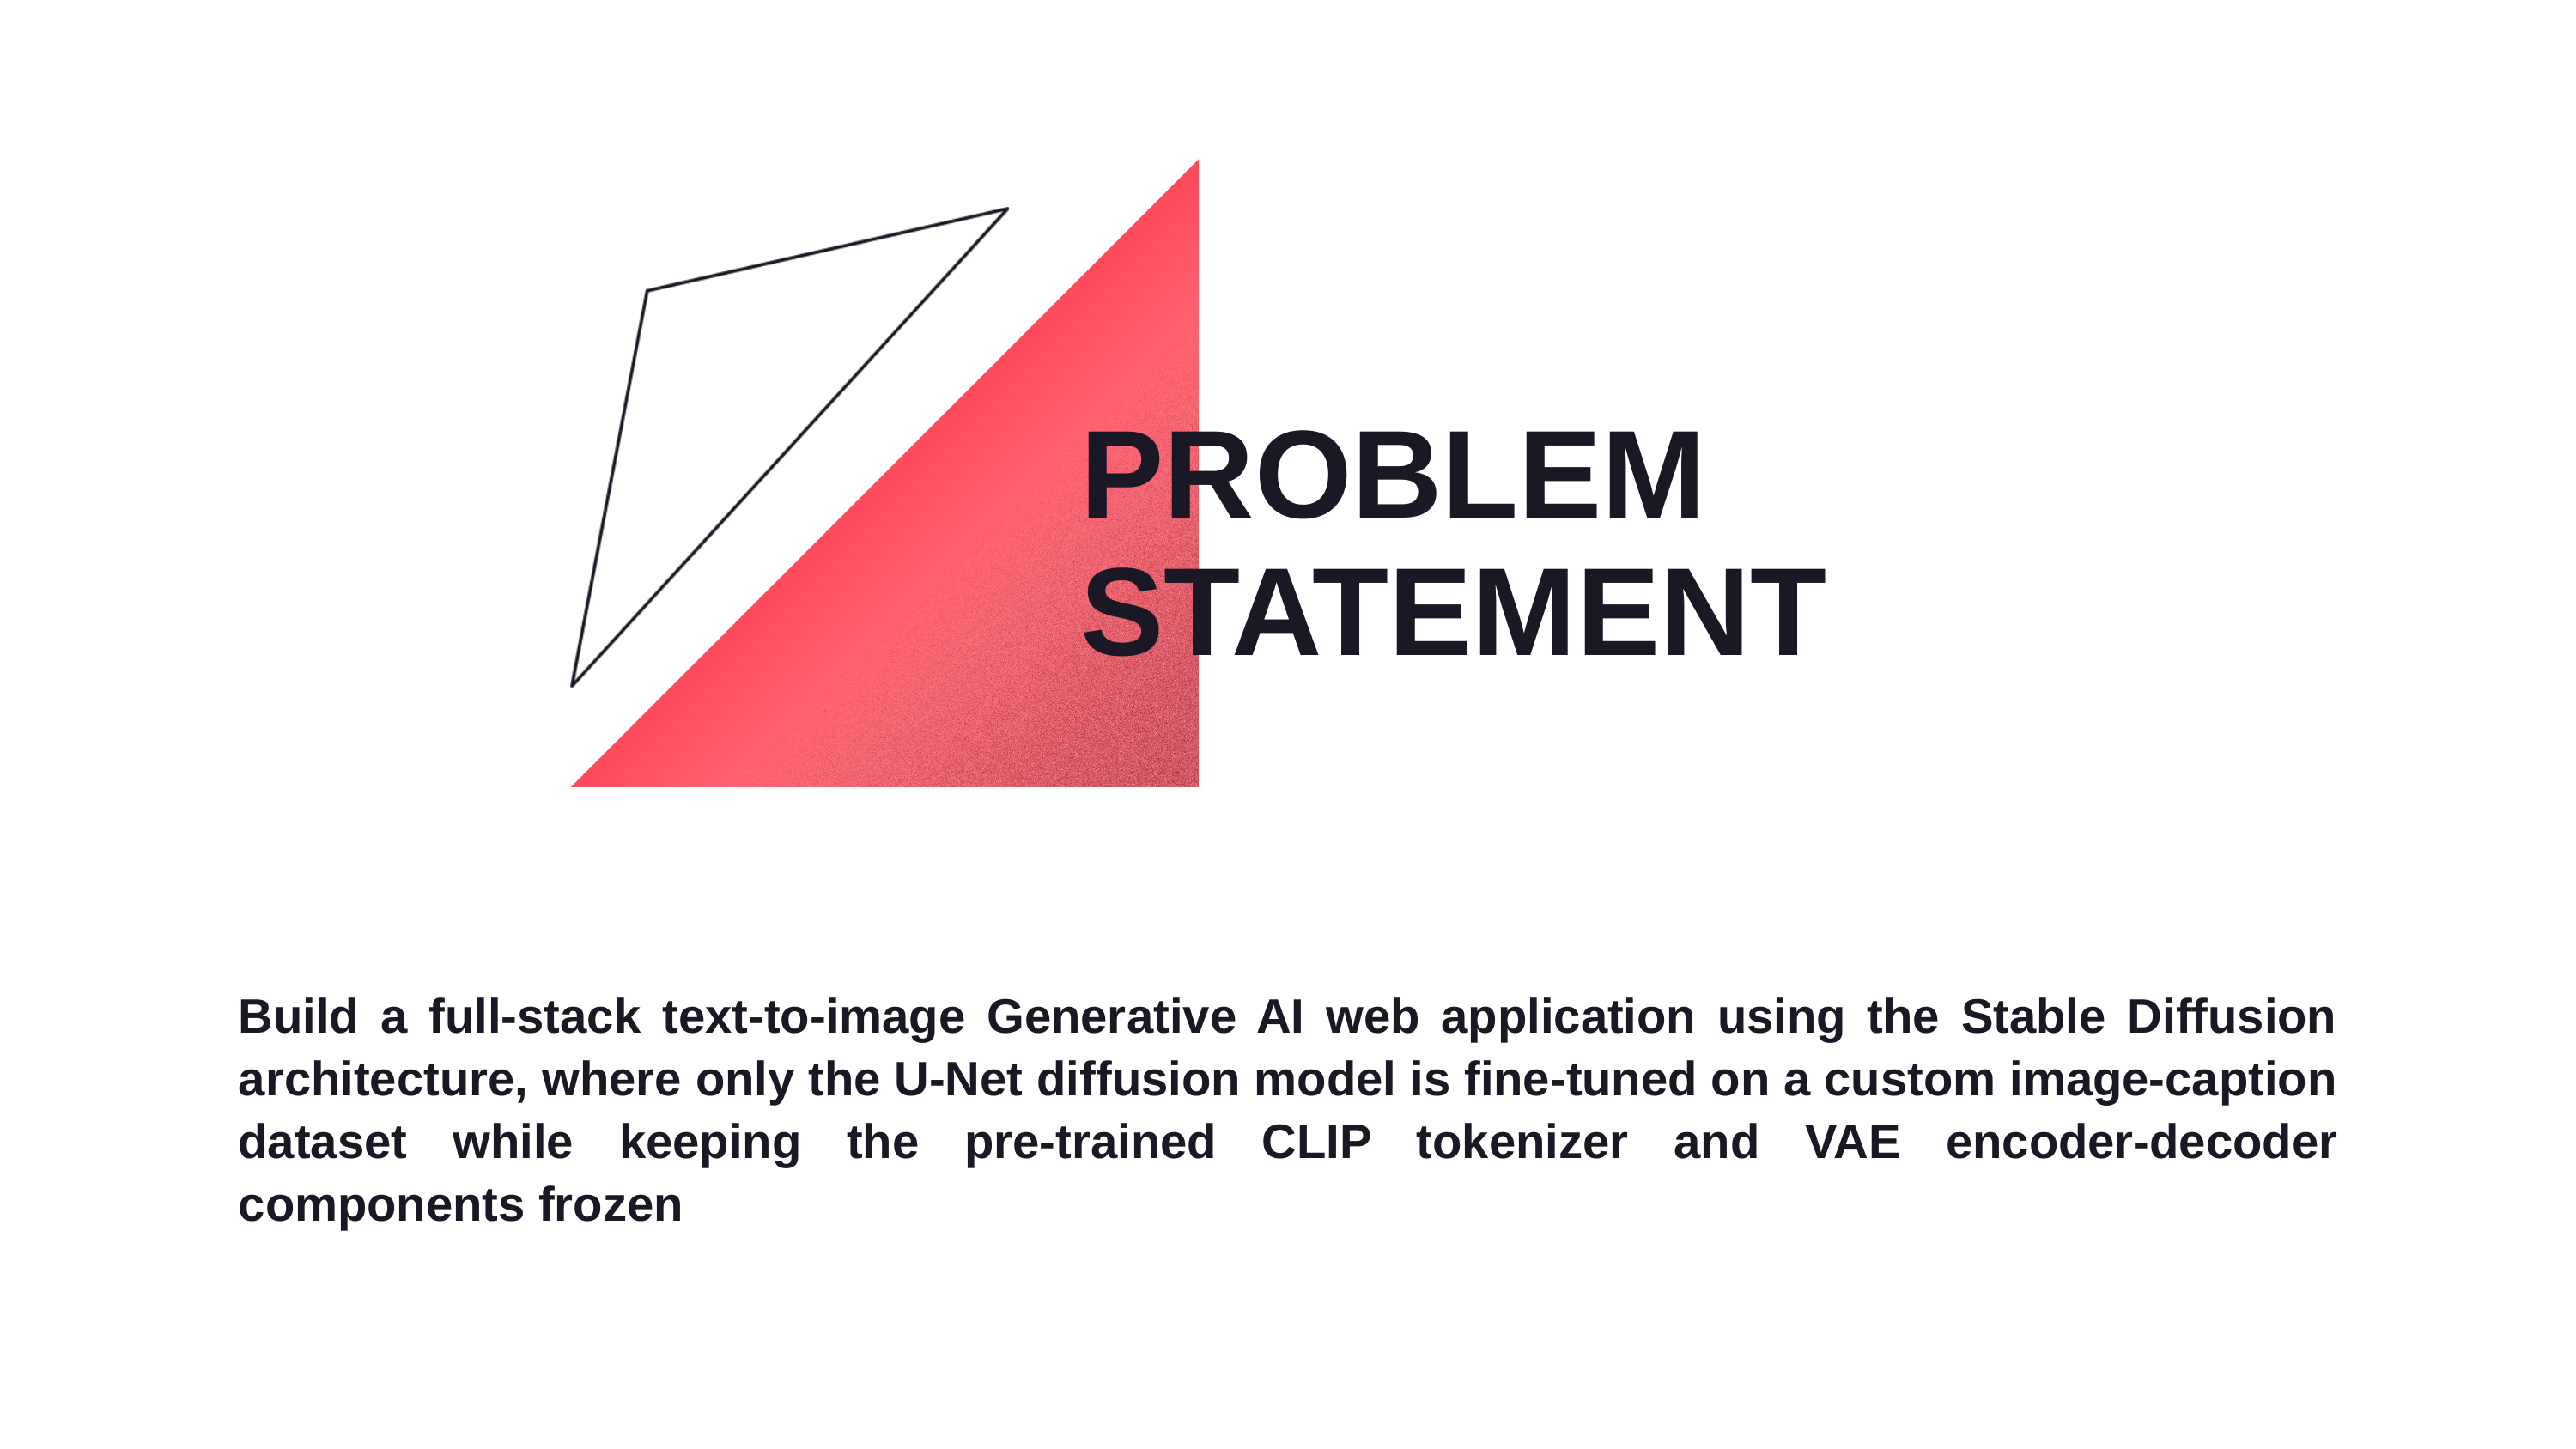

PROBLEM
STATEMENT
Build a full-stack text-to-image Generative AI web application using the Stable Diffusion architecture, where only the U-Net diffusion model is fine-tuned on a custom image-caption dataset while keeping the pre-trained CLIP tokenizer and VAE encoder-decoder components frozen